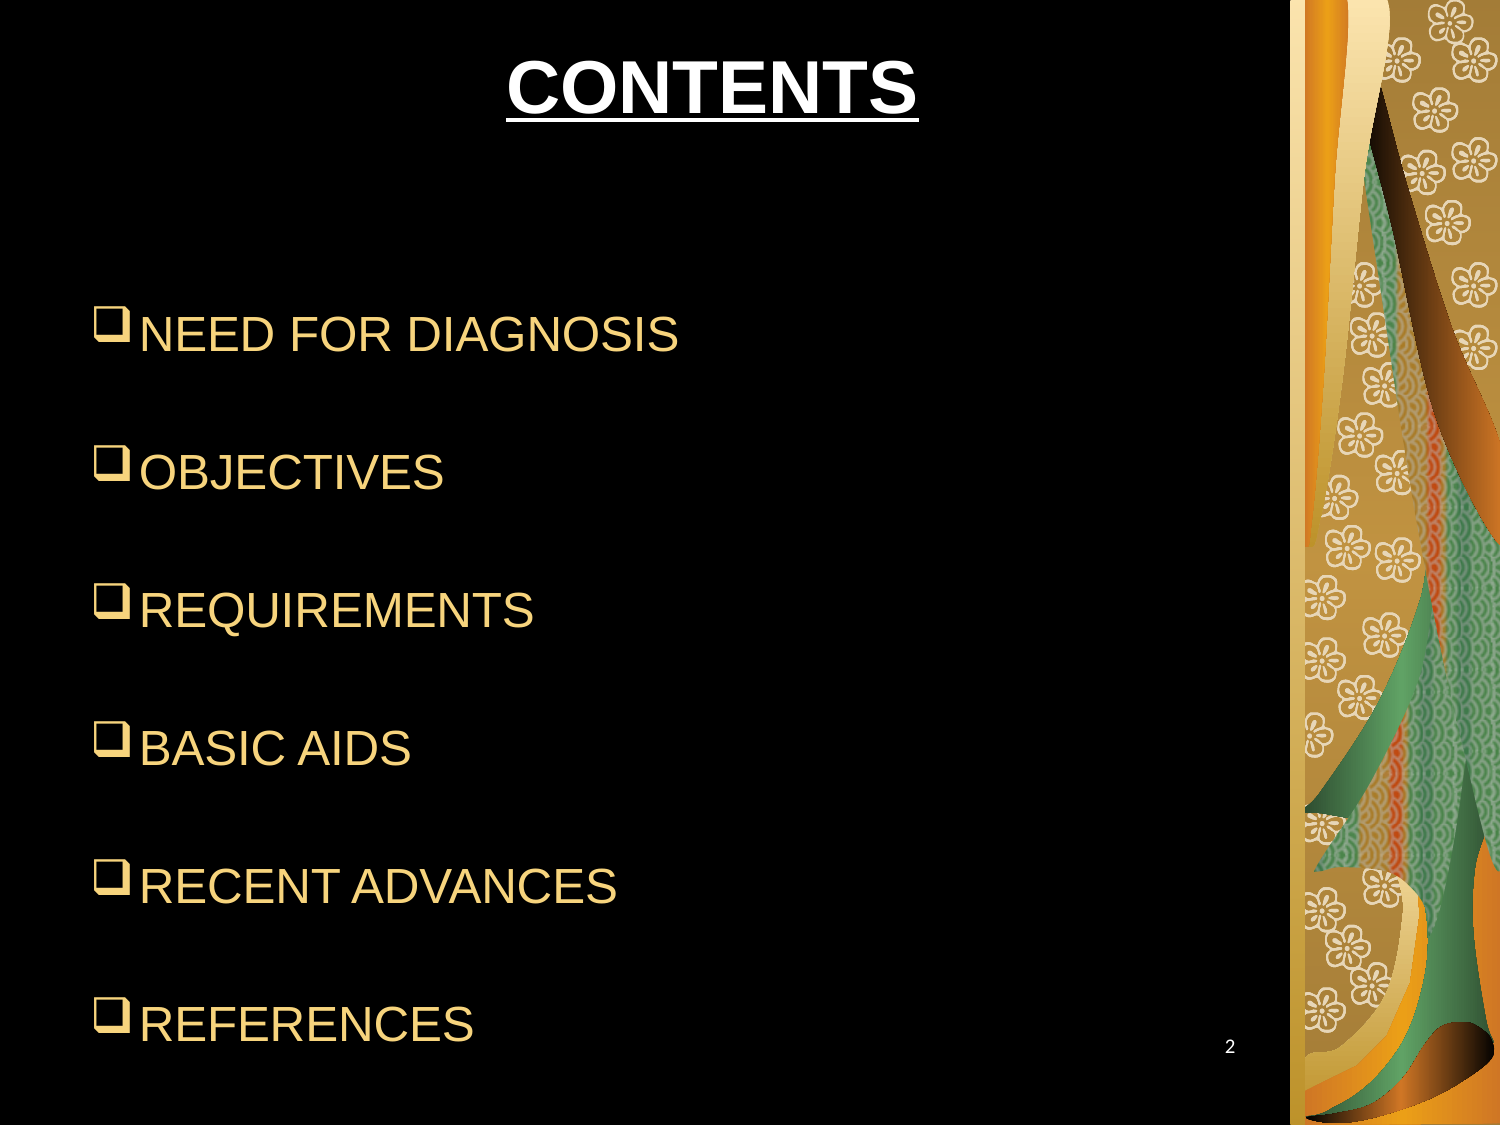

# CONTENTS

NEED FOR DIAGNOSIS

OBJECTIVES

REQUIREMENTS

BASIC AIDS

RECENT ADVANCES

REFERENCES

2